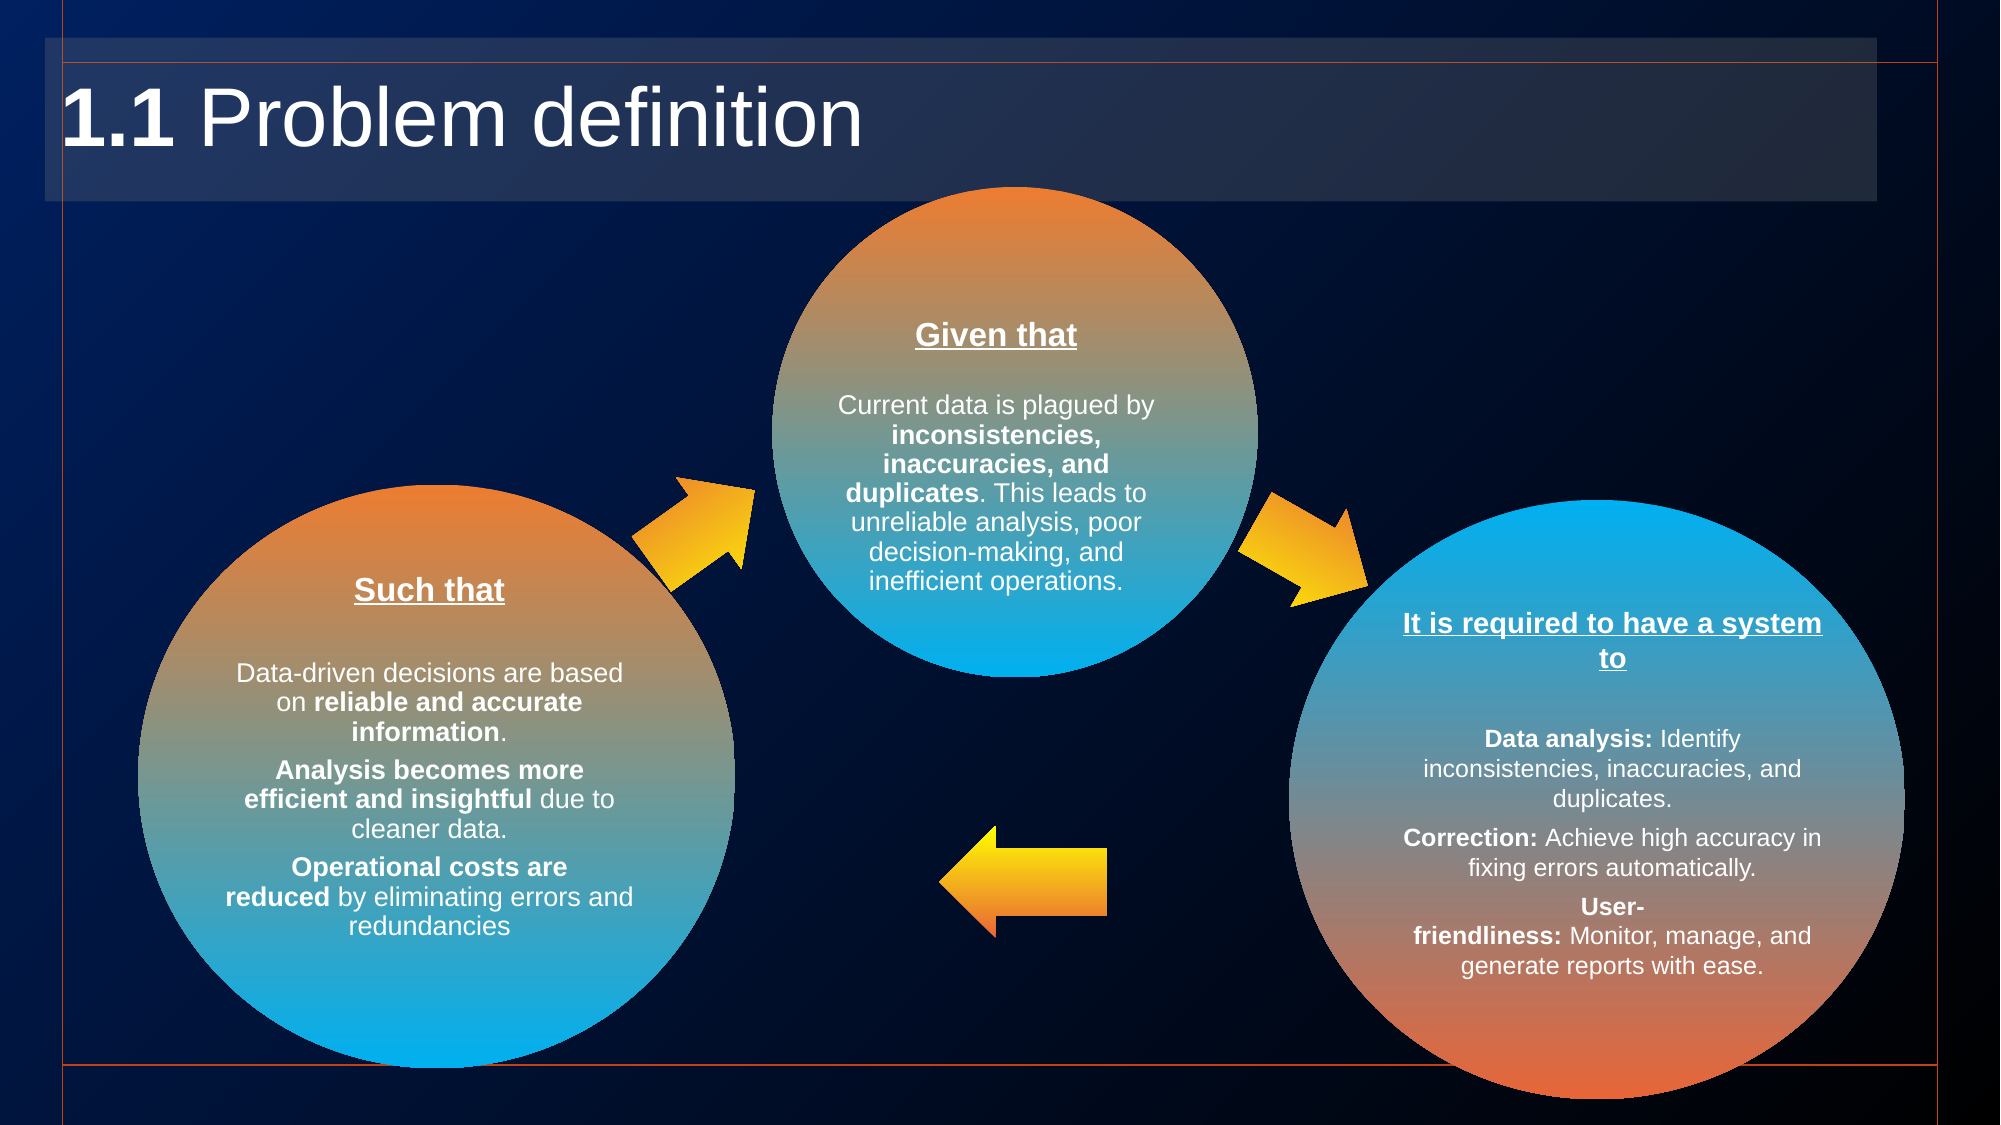

# 1.1 Problem definition

Given that

Current data is plagued by inconsistencies, inaccuracies, and duplicates. This leads to unreliable analysis, poor decision-making, and inefficient operations.

Such that

Data-driven decisions are based on reliable and accurate information.
Analysis becomes more efficient and insightful due to cleaner data.
Operational costs are reduced by eliminating errors and redundancies

It is required to have a system to

Data analysis: Identify inconsistencies, inaccuracies, and duplicates.
Correction: Achieve high accuracy in fixing errors automatically.
User-friendliness: Monitor, manage, and generate reports with ease.